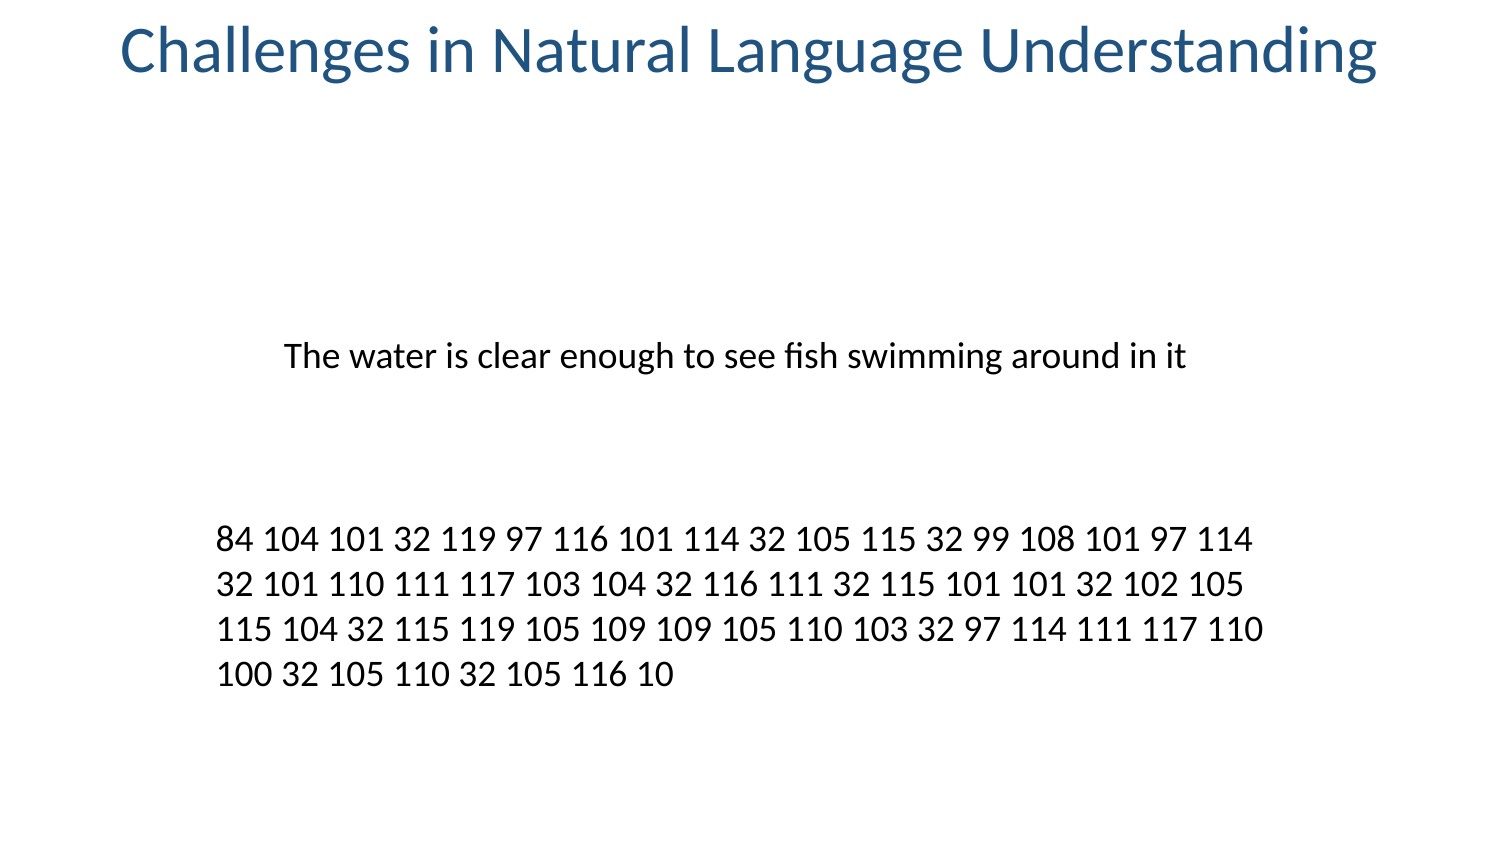

Challenges in Natural Language Understanding
The water is clear enough to see fish swimming around in it
84 104 101 32 119 97 116 101 114 32 105 115 32 99 108 101 97 114 32 101 110 111 117 103 104 32 116 111 32 115 101 101 32 102 105 115 104 32 115 119 105 109 109 105 110 103 32 97 114 111 117 110 100 32 105 110 32 105 116 10